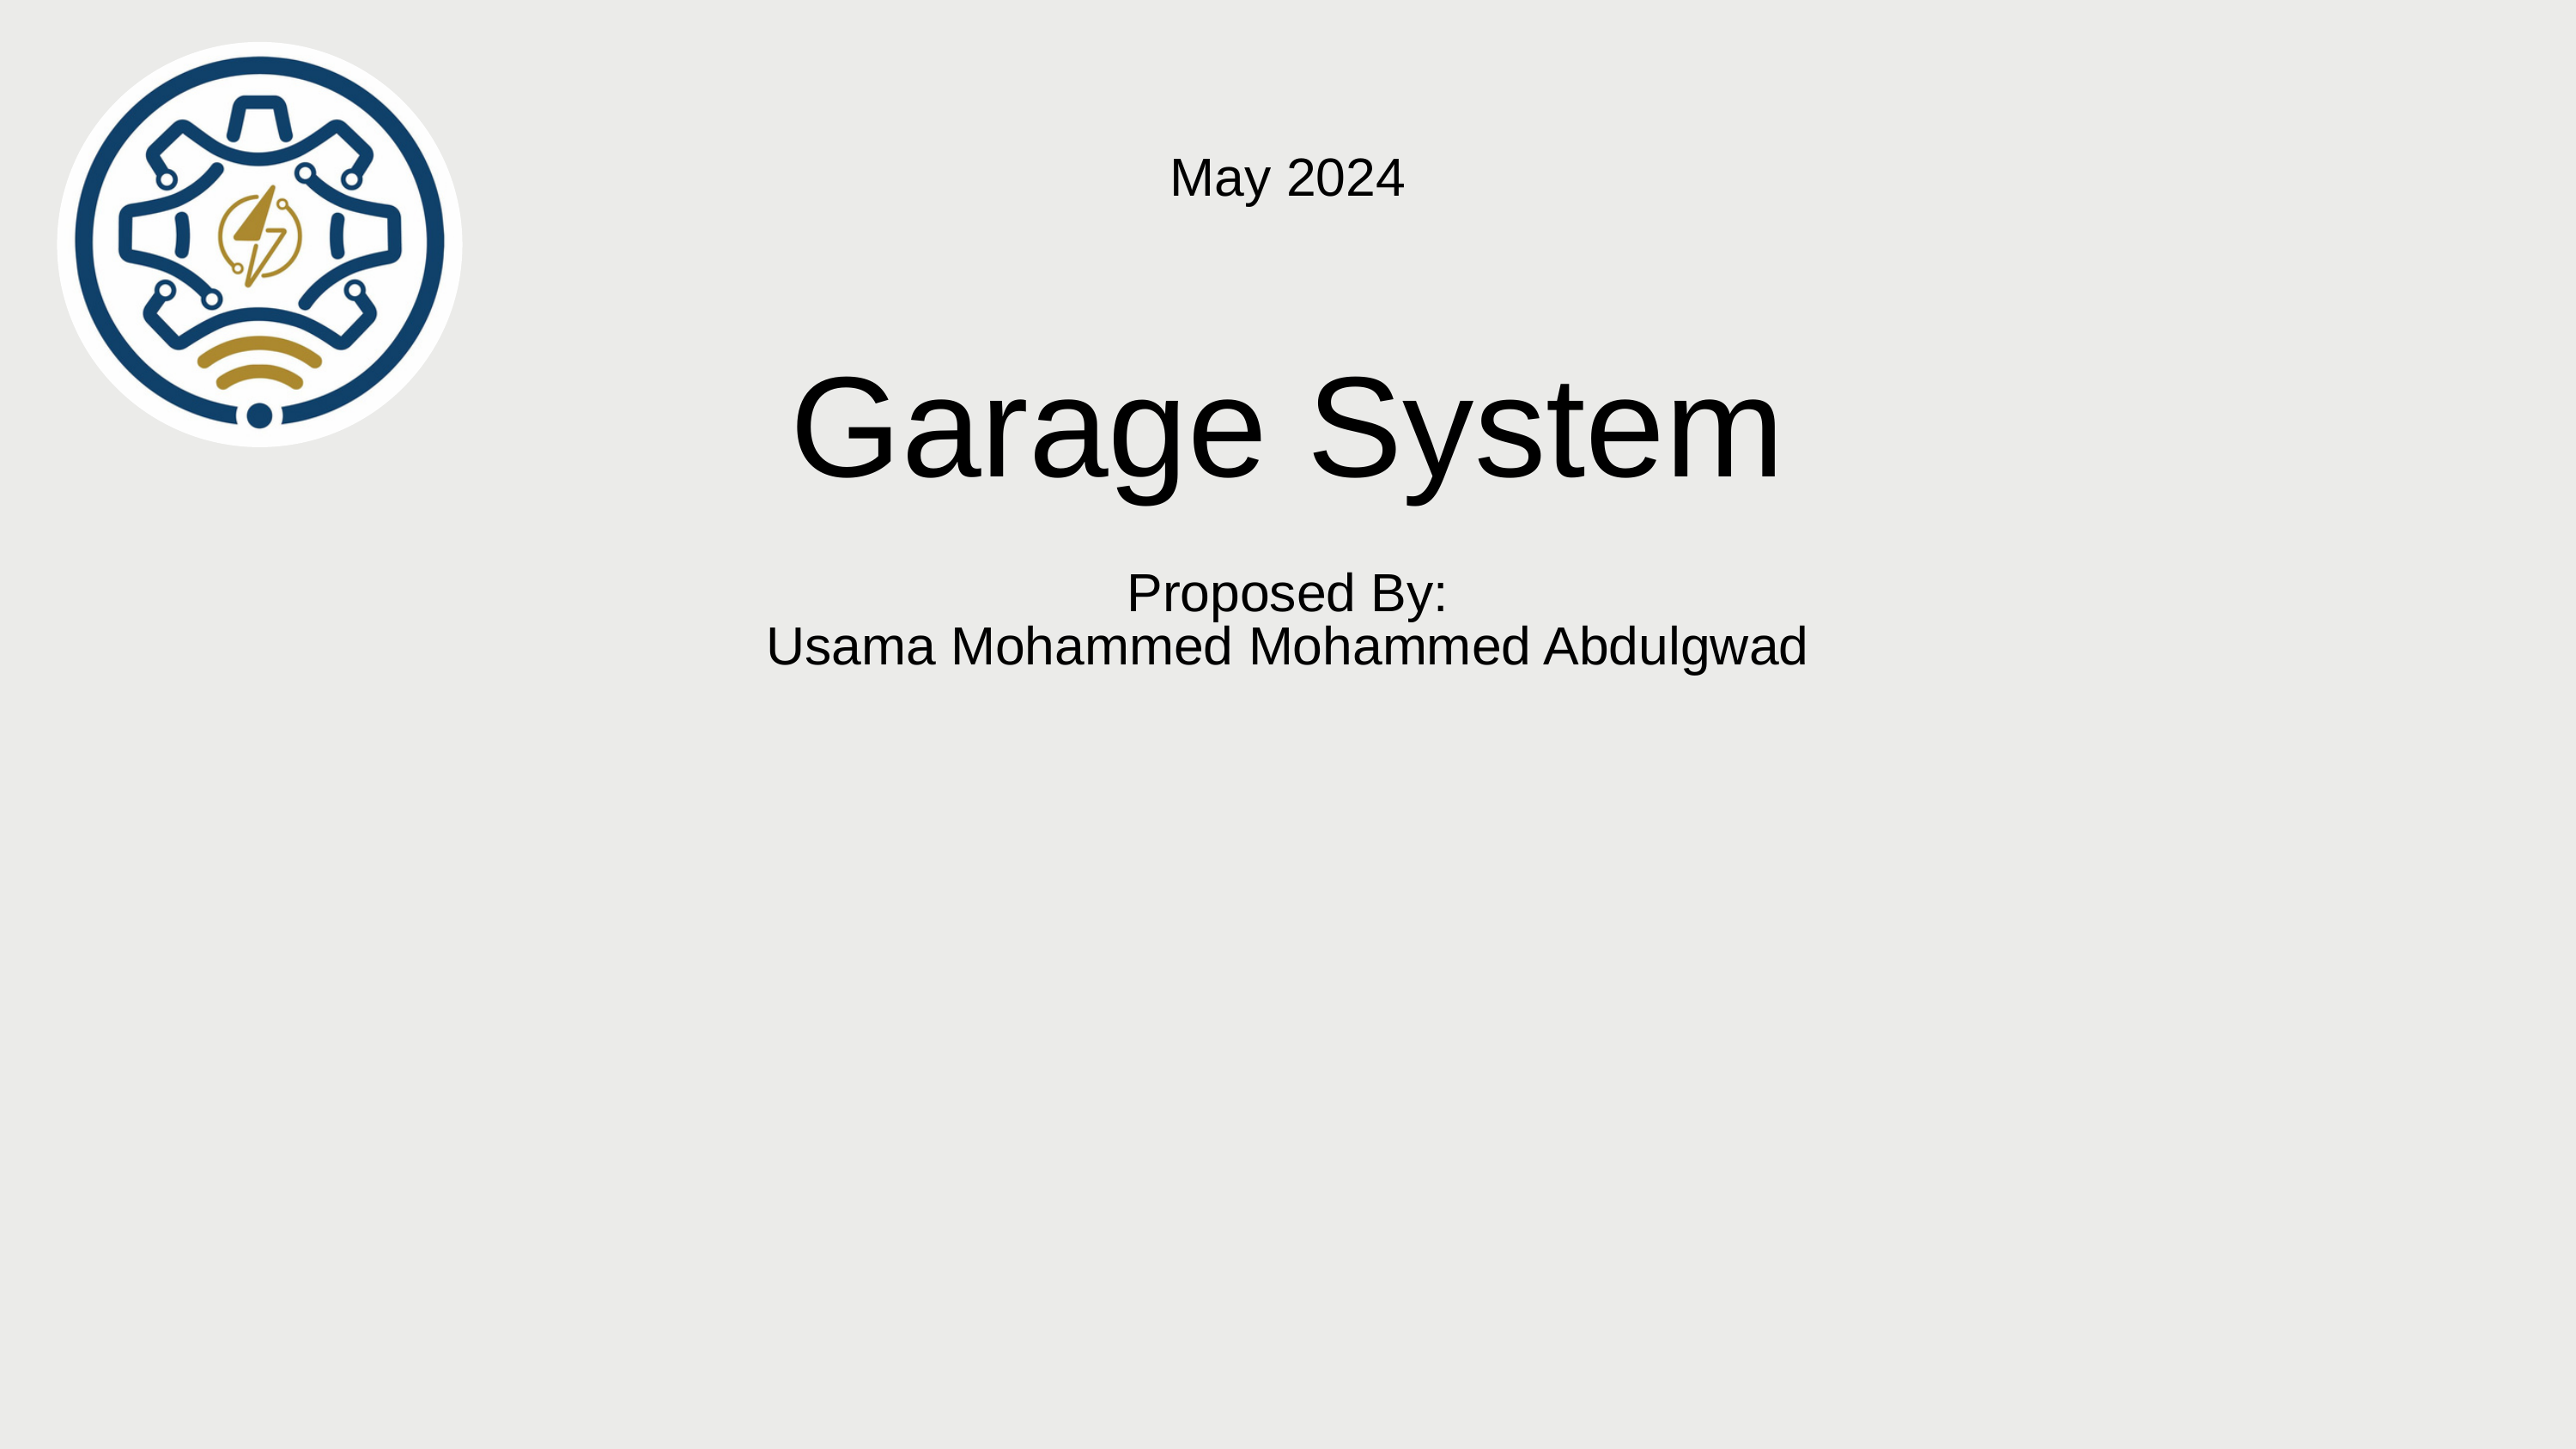

May 2024
Garage System
Proposed By:
Usama Mohammed Mohammed Abdulgwad